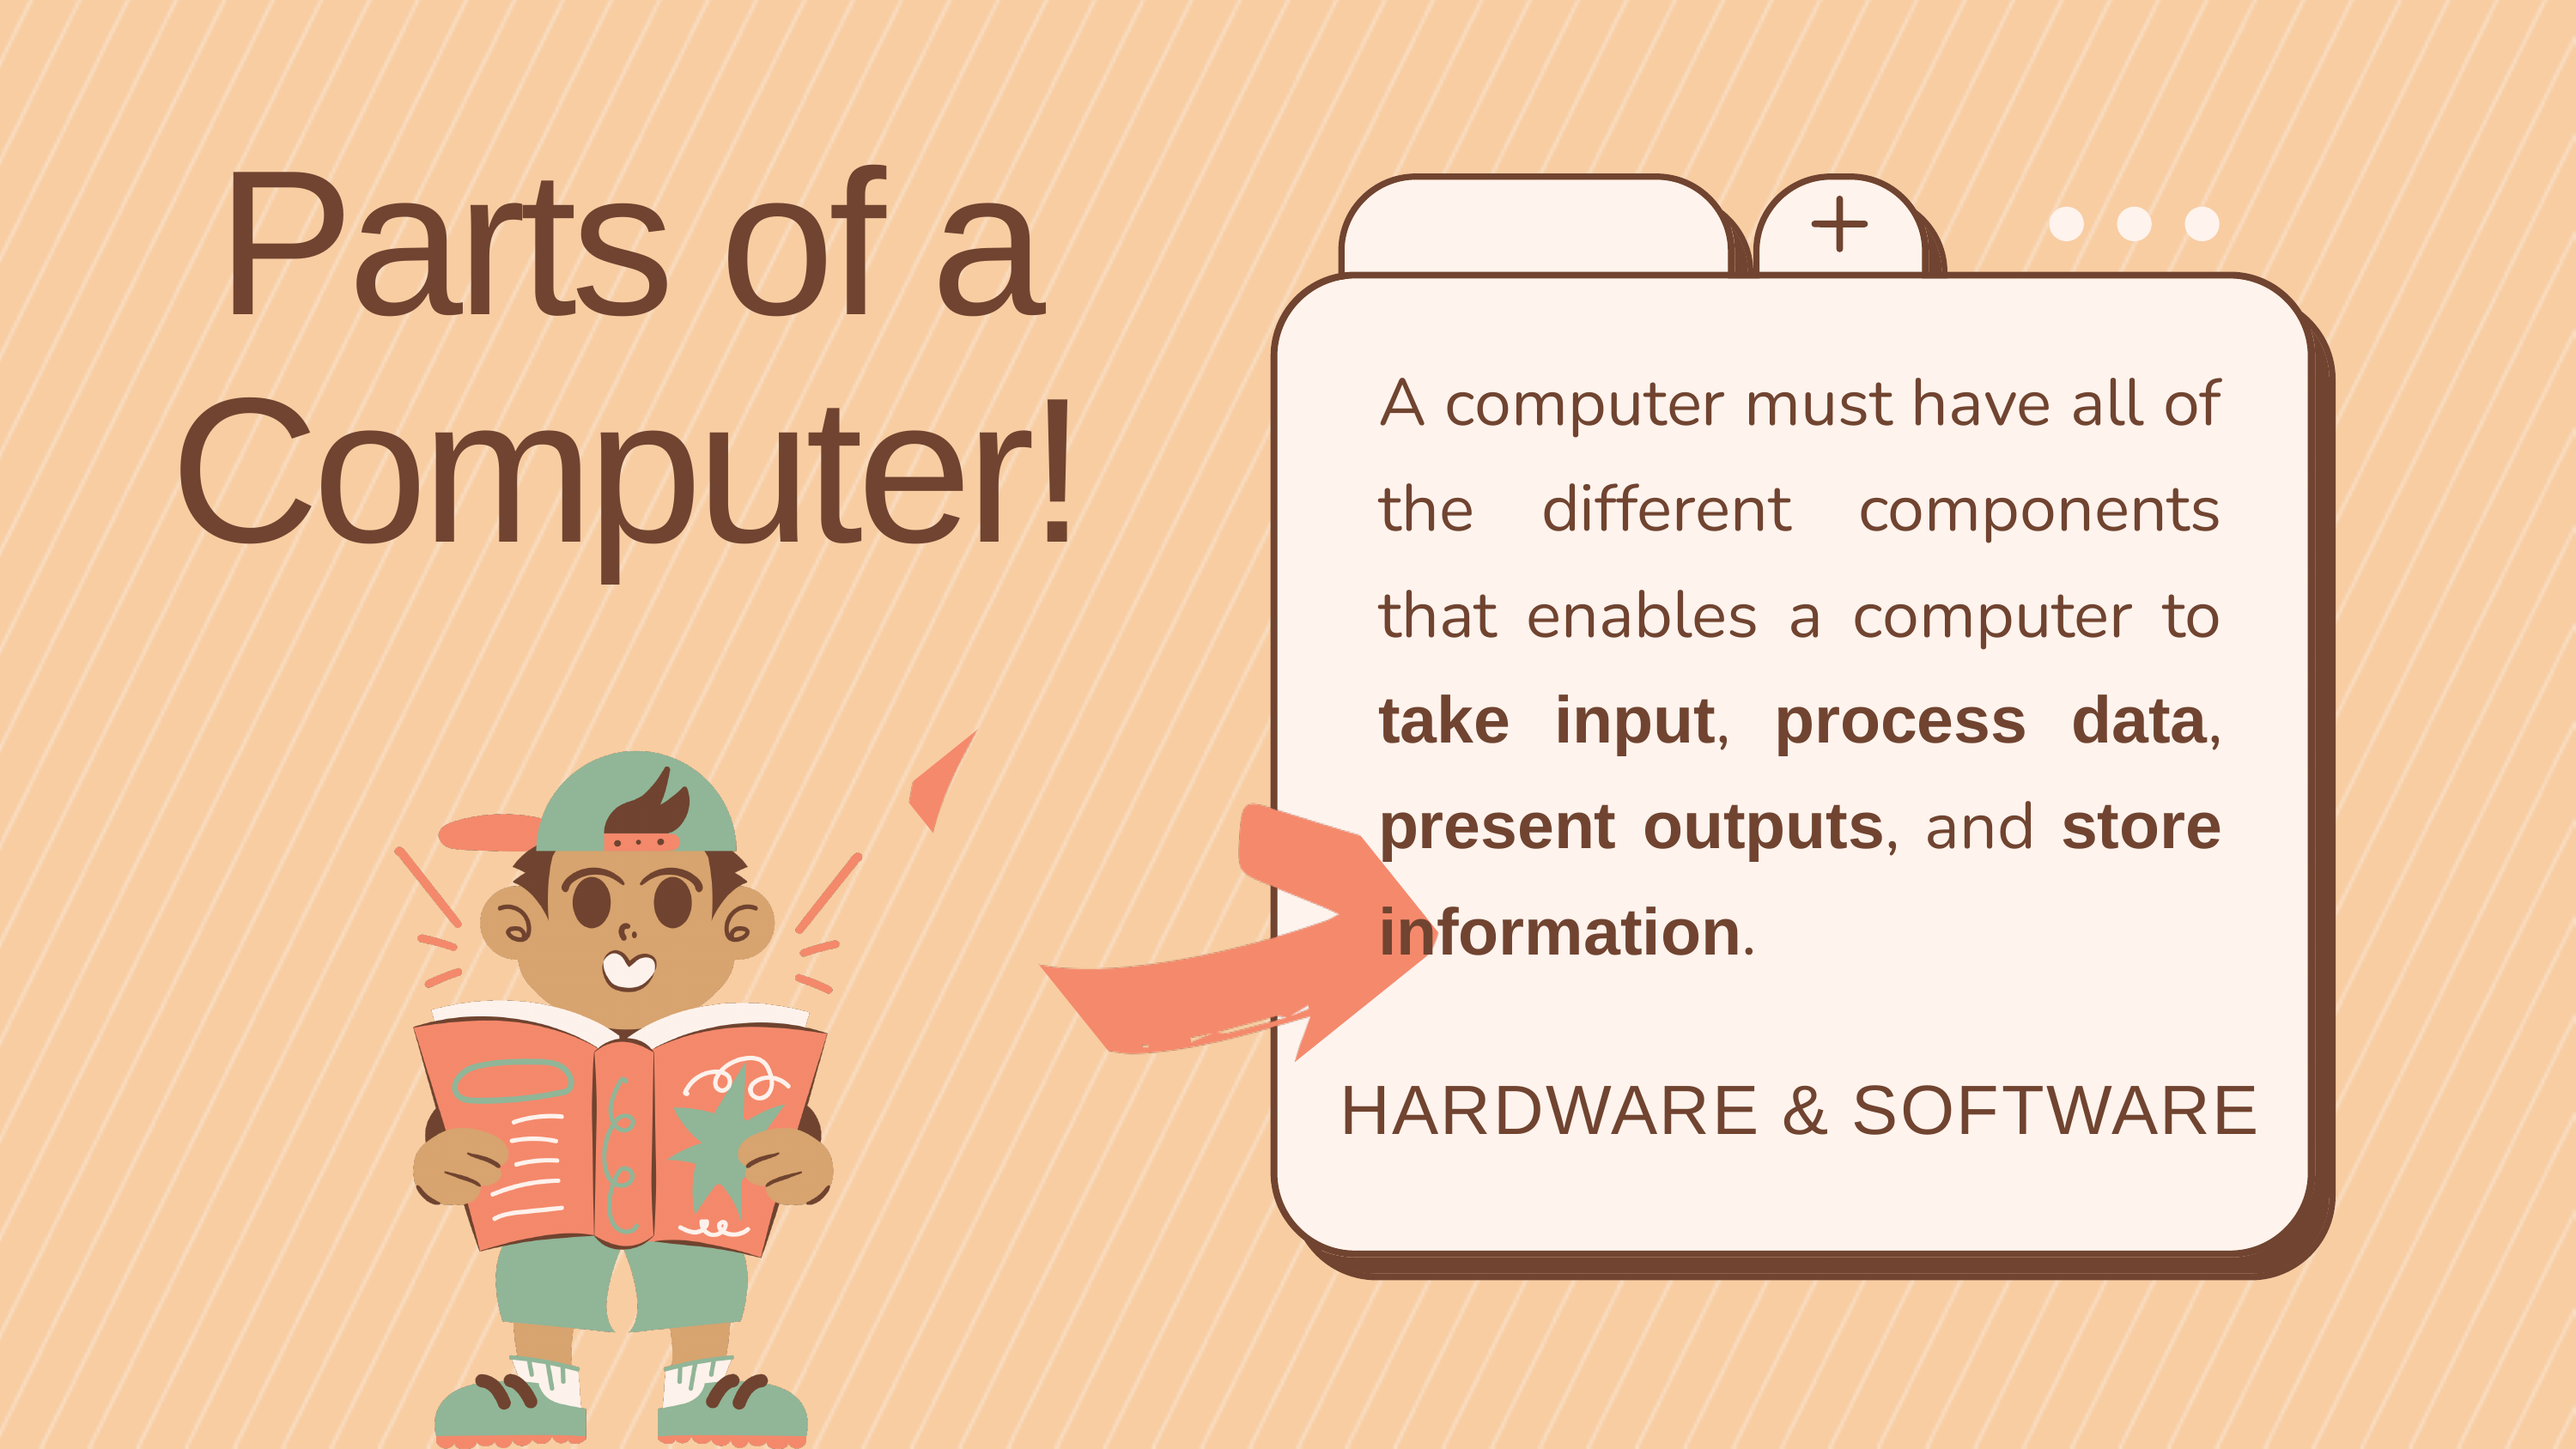

Parts of a Computer!

A computer must have all of the different components that enables a computer to take input, process data, present outputs, and store information.

HARDWARE & SOFTWARE